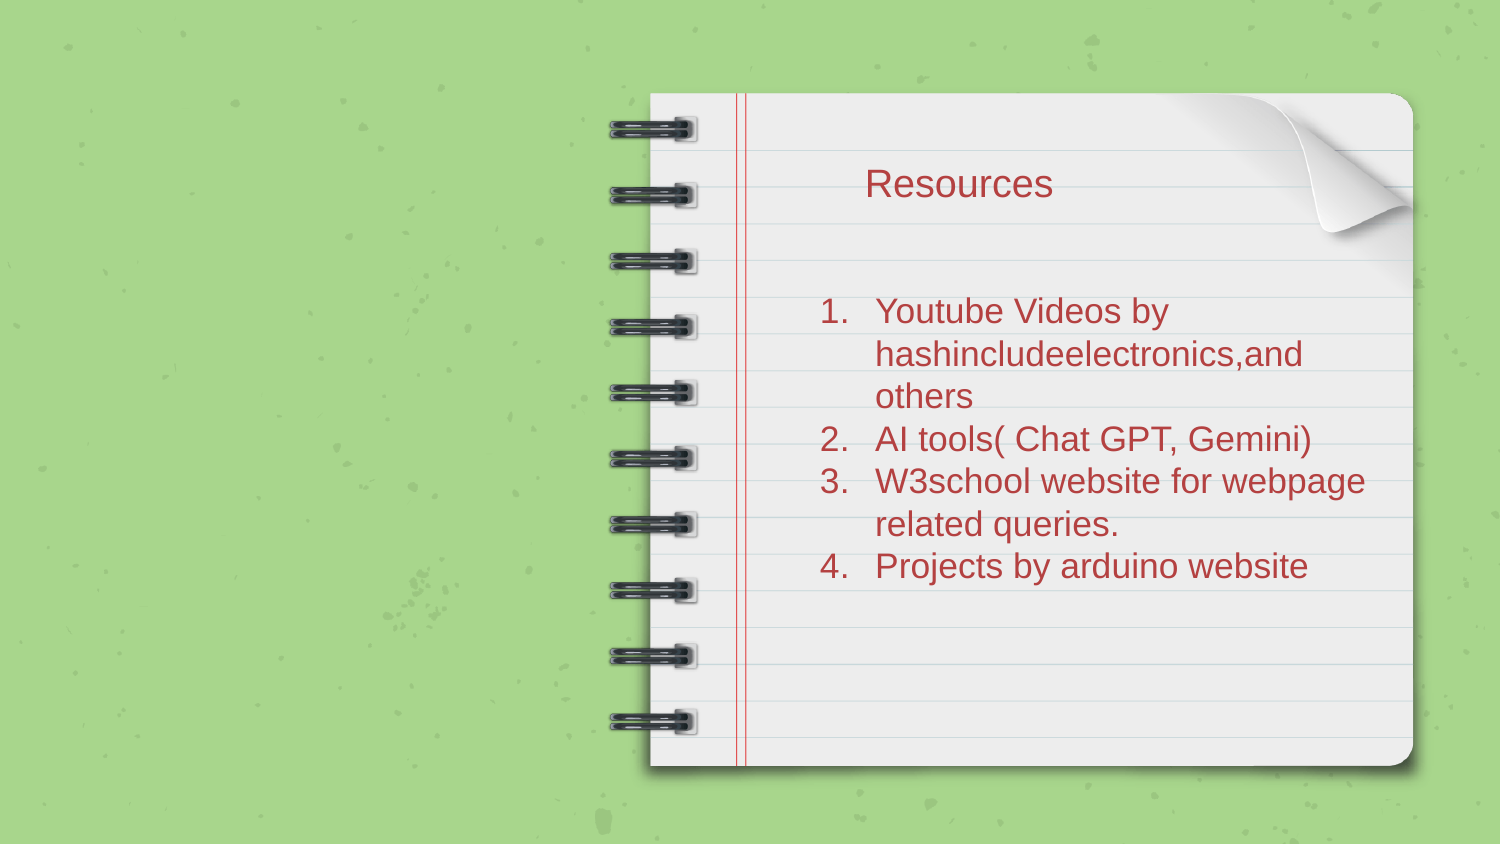

Resources
Youtube Videos by hashincludeelectronics,and others
AI tools( Chat GPT, Gemini)
W3school website for webpage related queries.
Projects by arduino website